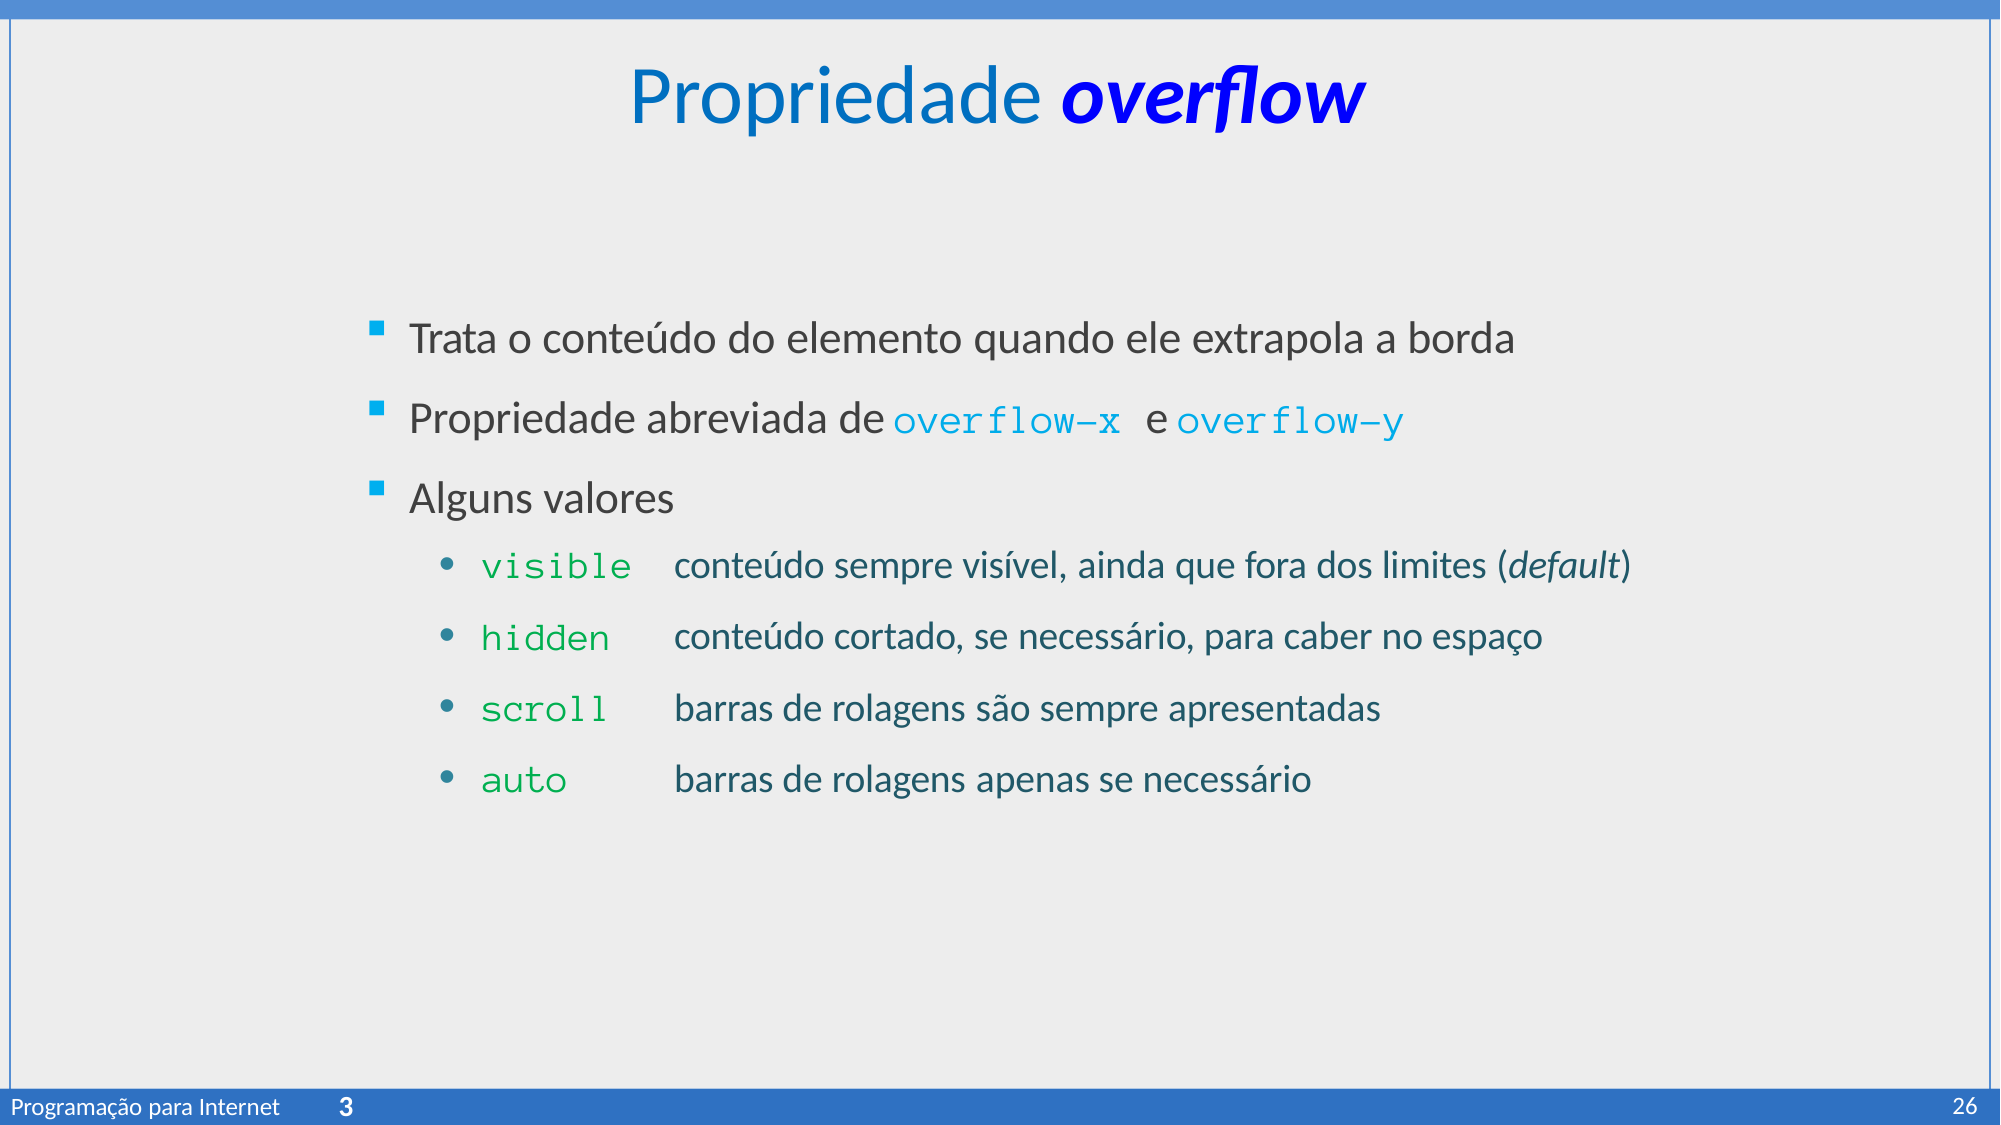

# Propriedade overflow
Trata o conteúdo do elemento quando ele extrapola a borda
Propriedade abreviada de overflow-x e overflow-y
Alguns valores
conteúdo sempre visível, ainda que fora dos limites (default)  conteúdo cortado, se necessário, para caber no espaço  barras de rolagens são sempre apresentadas
barras de rolagens apenas se necessário
visible
hidden
scroll
auto
3
26
Programação para Internet